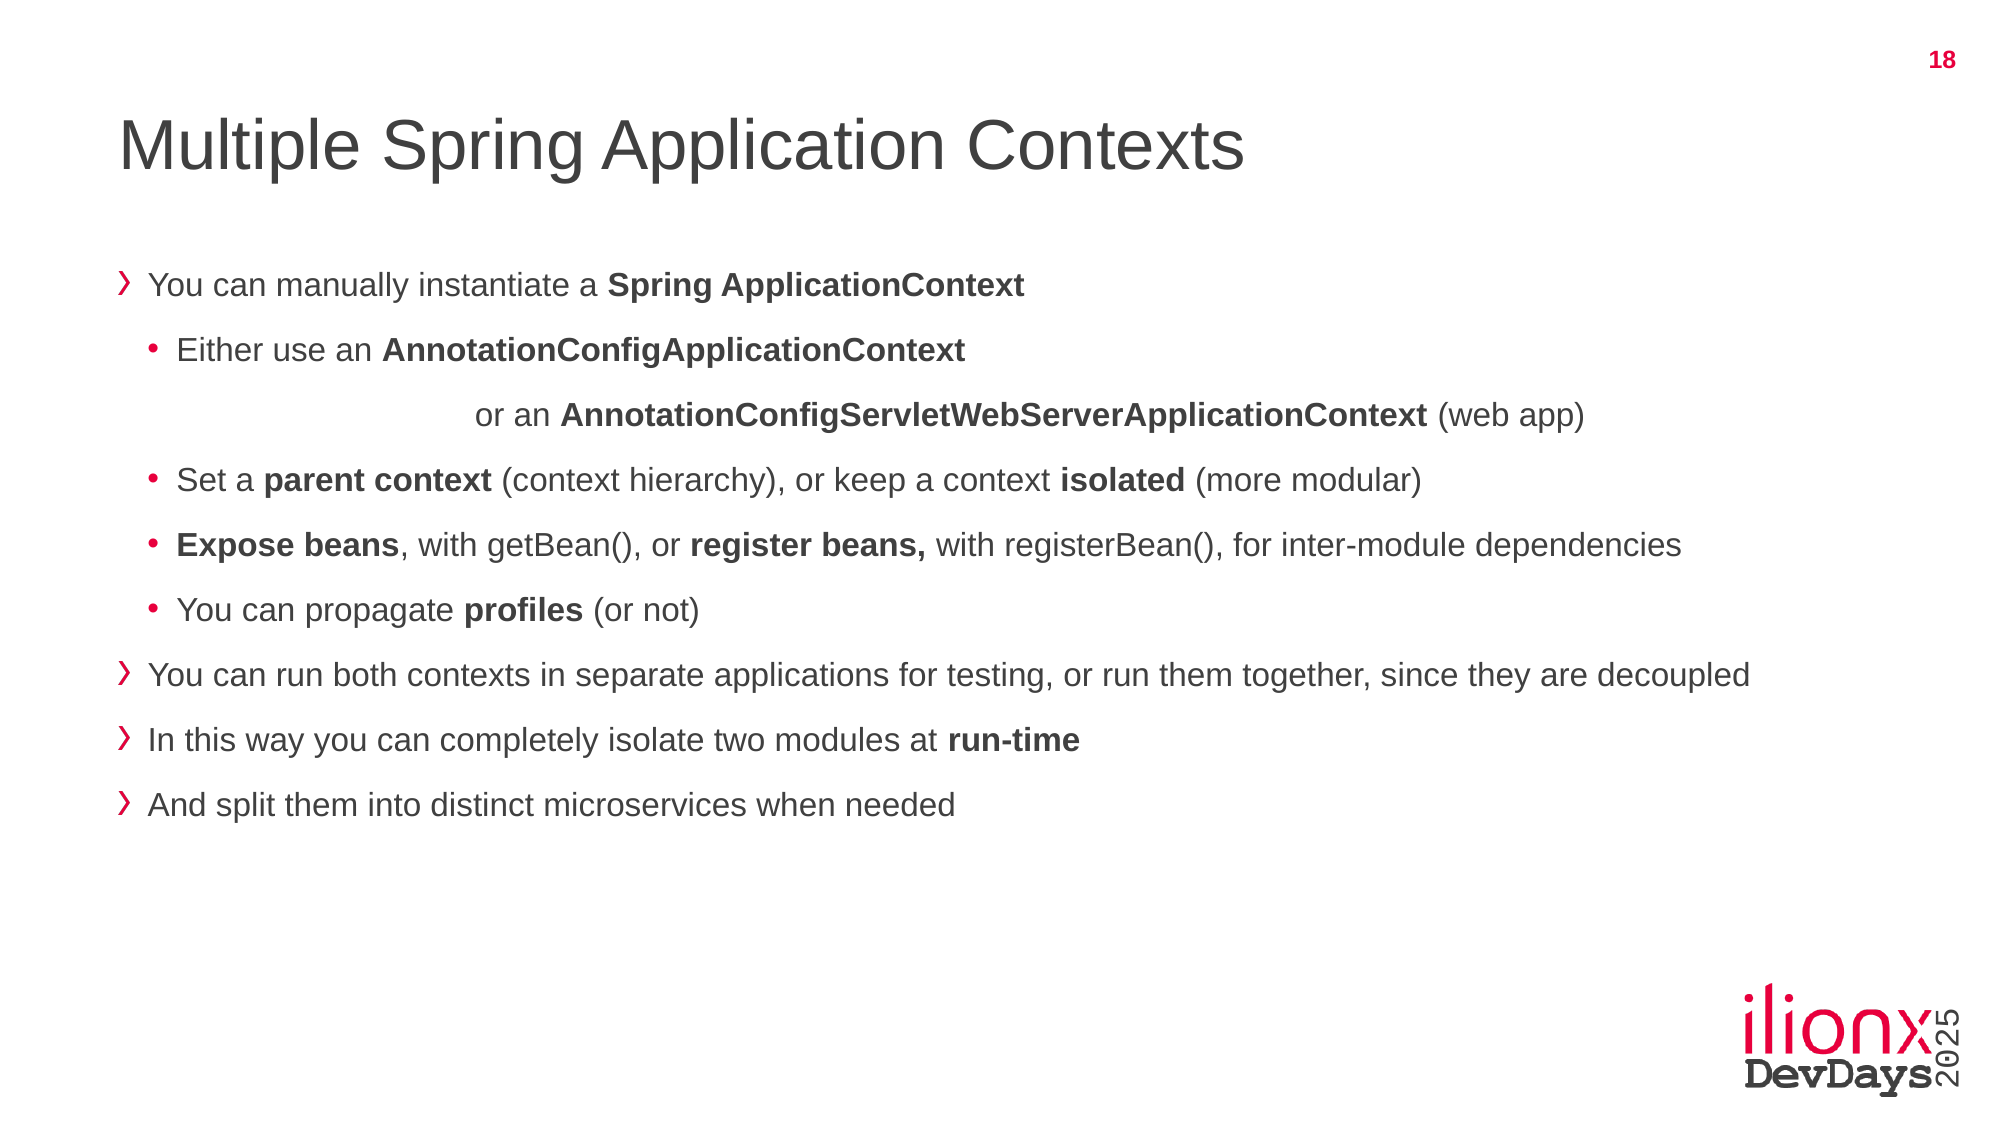

18
# Multiple Spring Application Contexts
You can manually instantiate a Spring ApplicationContext
Either use an AnnotationConfigApplicationContext
		   or an AnnotationConfigServletWebServerApplicationContext (web app)
Set a parent context (context hierarchy), or keep a context isolated (more modular)
Expose beans, with getBean(), or register beans, with registerBean(), for inter-module dependencies
You can propagate profiles (or not)
You can run both contexts in separate applications for testing, or run them together, since they are decoupled
In this way you can completely isolate two modules at run-time
And split them into distinct microservices when needed